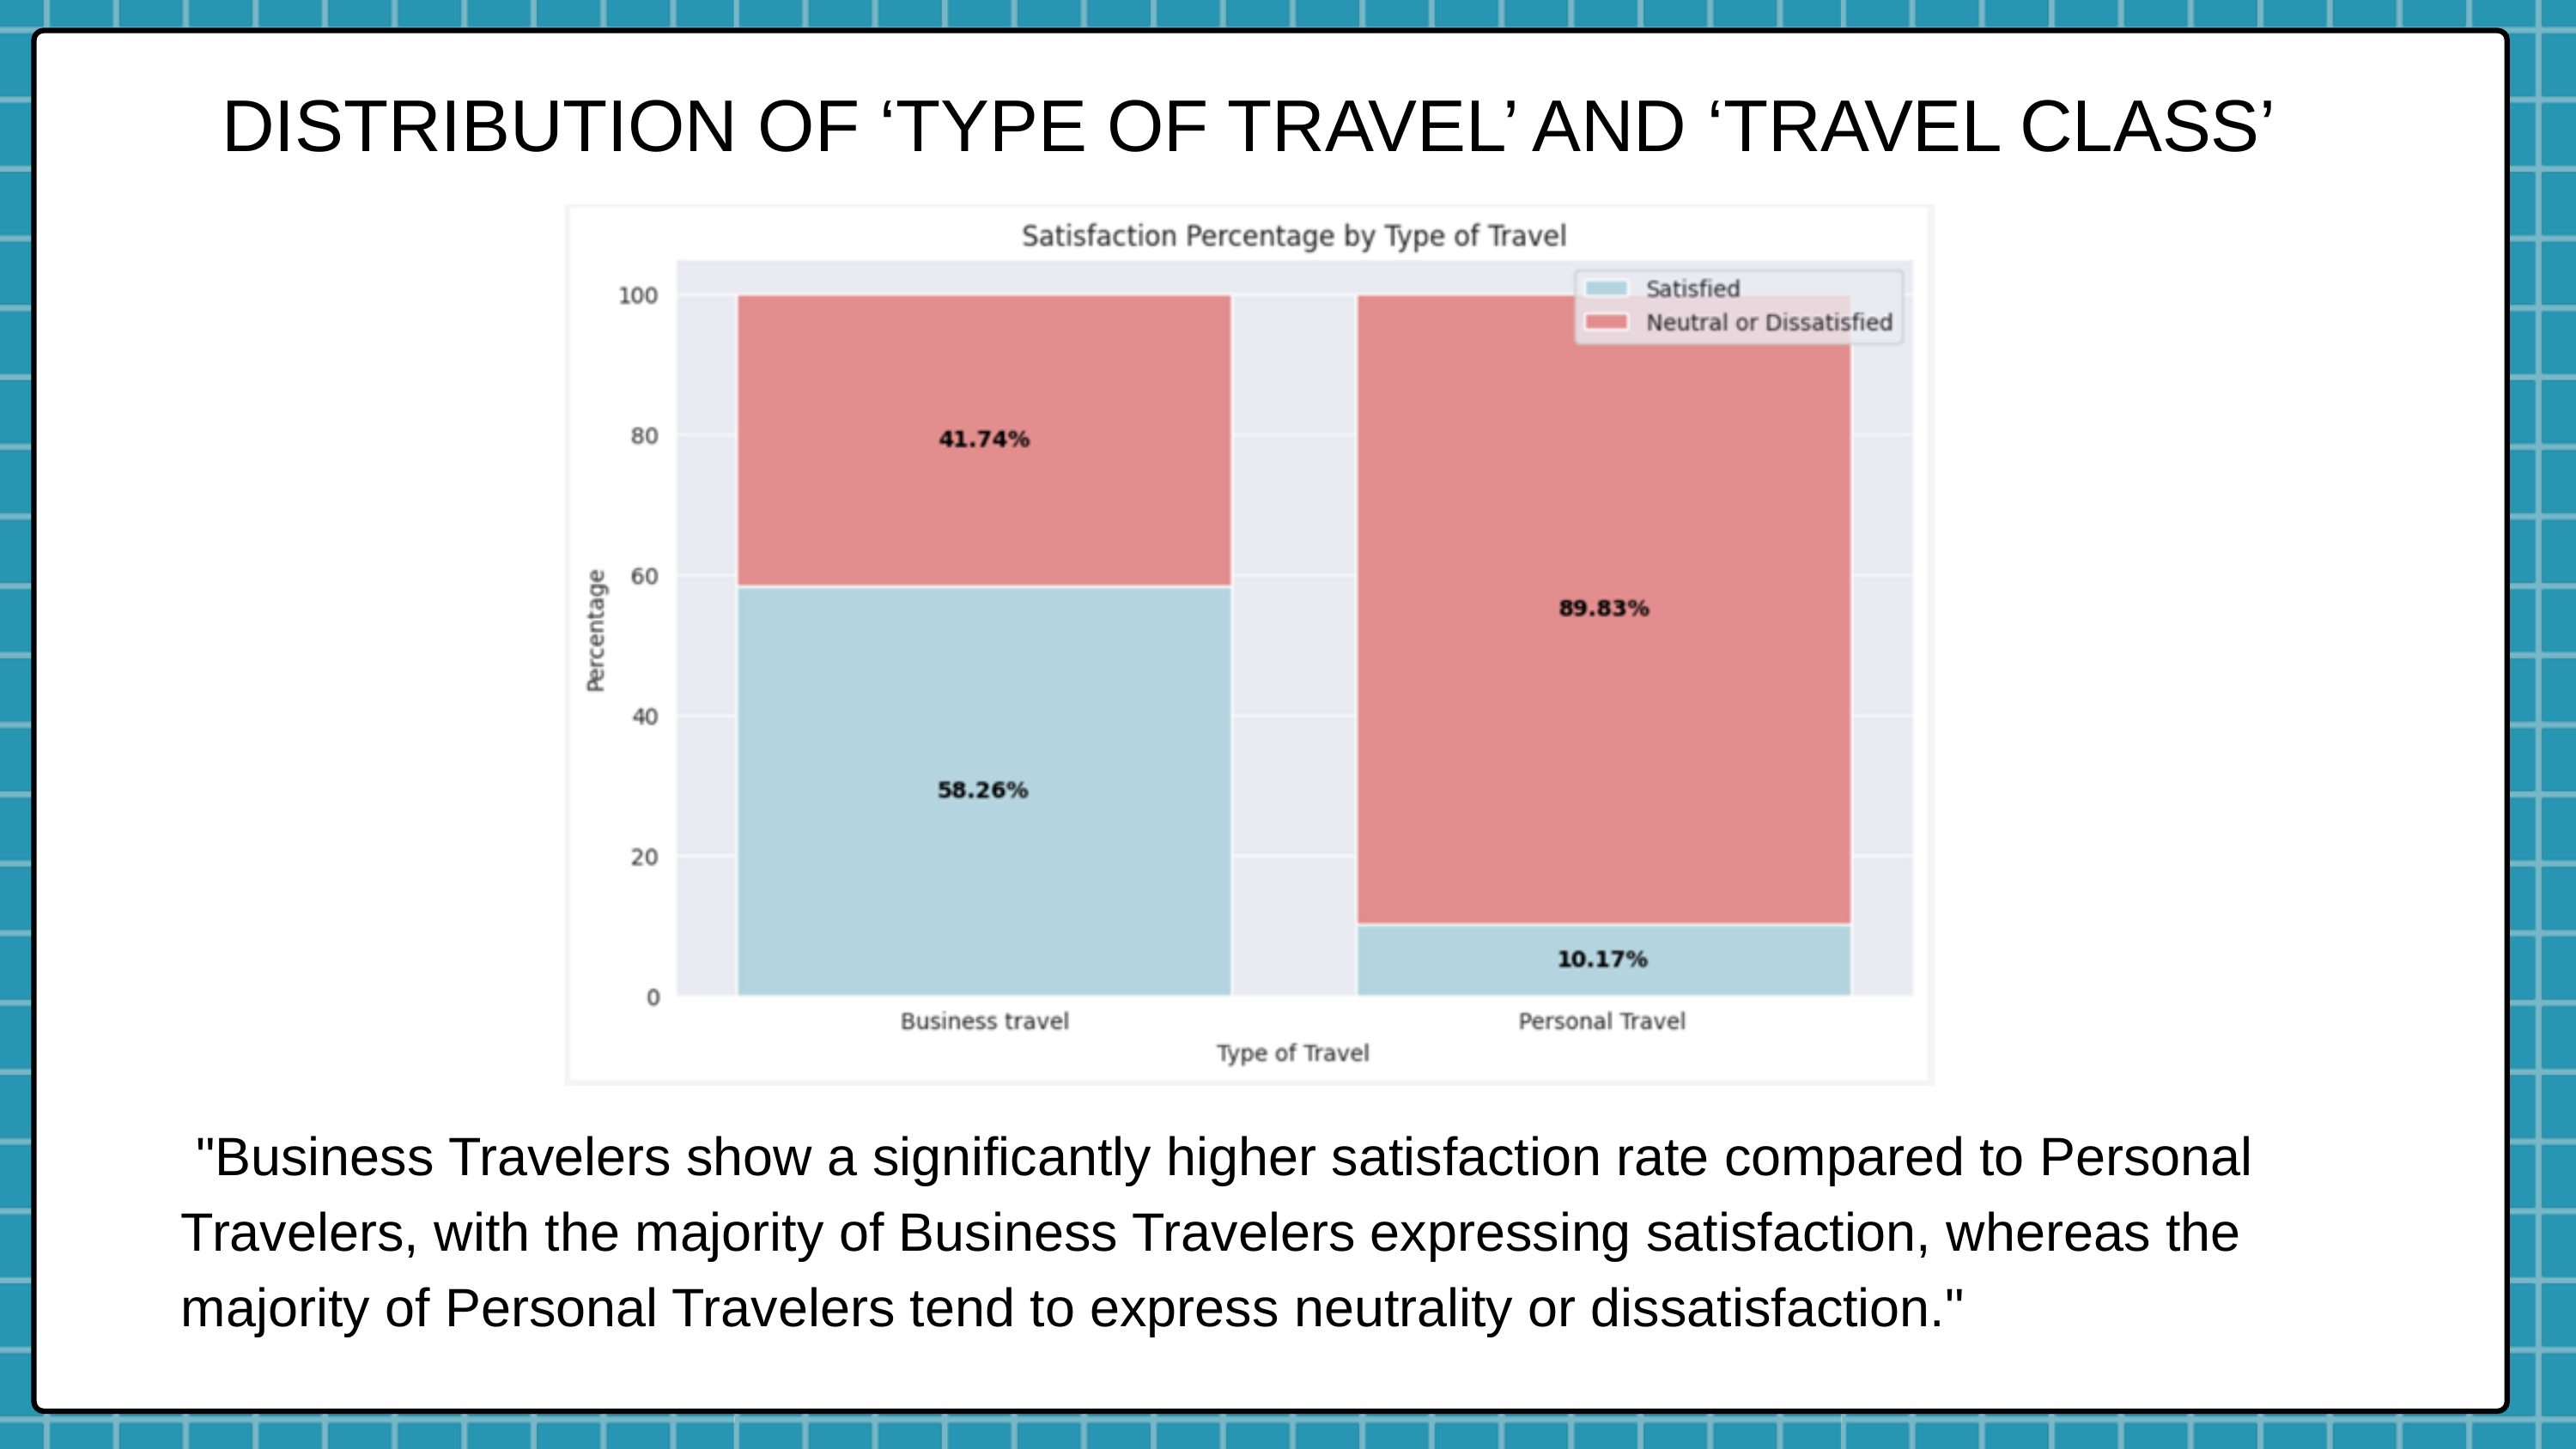

DISTRIBUTION OF ‘TYPE OF TRAVEL’ AND ‘TRAVEL CLASS’

 "Business Travelers show a significantly higher satisfaction rate compared to Personal Travelers, with the majority of Business Travelers expressing satisfaction, whereas the majority of Personal Travelers tend to express neutrality or dissatisfaction."